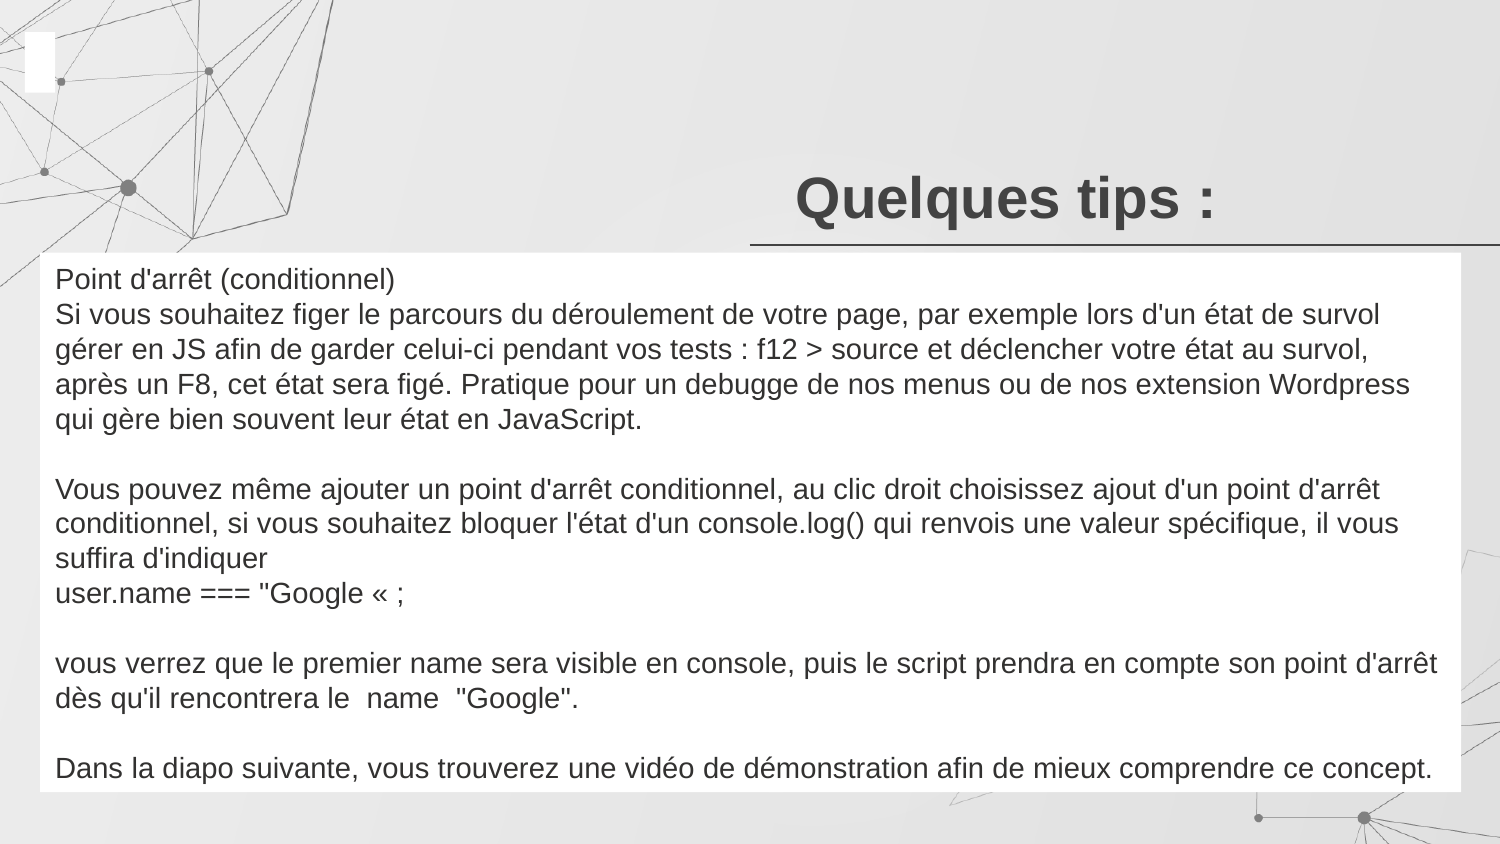

# Quelques tips :

Point d'arrêt (conditionnel)
Si vous souhaitez figer le parcours du déroulement de votre page, par exemple lors d'un état de survol gérer en JS afin de garder celui-ci pendant vos tests : f12 > source et déclencher votre état au survol, après un F8, cet état sera figé. Pratique pour un debugge de nos menus ou de nos extension Wordpress qui gère bien souvent leur état en JavaScript.
Vous pouvez même ajouter un point d'arrêt conditionnel, au clic droit choisissez ajout d'un point d'arrêt conditionnel, si vous souhaitez bloquer l'état d'un console.log() qui renvois une valeur spécifique, il vous suffira d'indiquer
user.name === "Google « ;

vous verrez que le premier name sera visible en console, puis le script prendra en compte son point d'arrêt dès qu'il rencontrera le  name  "Google".

Dans la diapo suivante, vous trouverez une vidéo de démonstration afin de mieux comprendre ce concept.